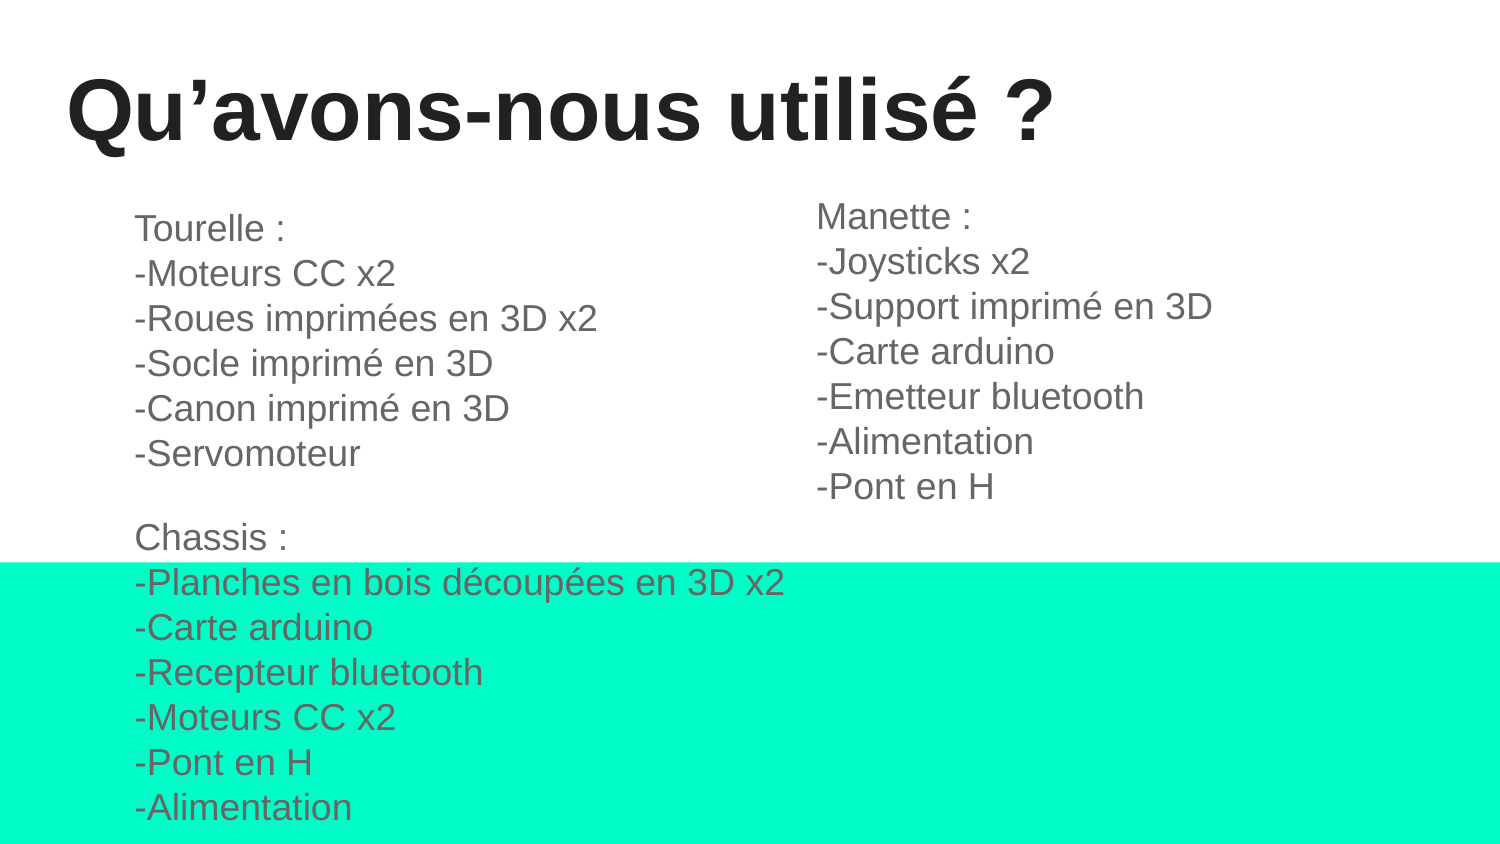

Qu’avons-nous utilisé ?
Manette :
-Joysticks x2
-Support imprimé en 3D
-Carte arduino
-Emetteur bluetooth
-Alimentation
-Pont en H

Tourelle :
-Moteurs CC x2
-Roues imprimées en 3D x2
-Socle imprimé en 3D
-Canon imprimé en 3D
-Servomoteur

Chassis :
-Planches en bois découpées en 3D x2
-Carte arduino
-Recepteur bluetooth
-Moteurs CC x2
-Pont en H
-Alimentation